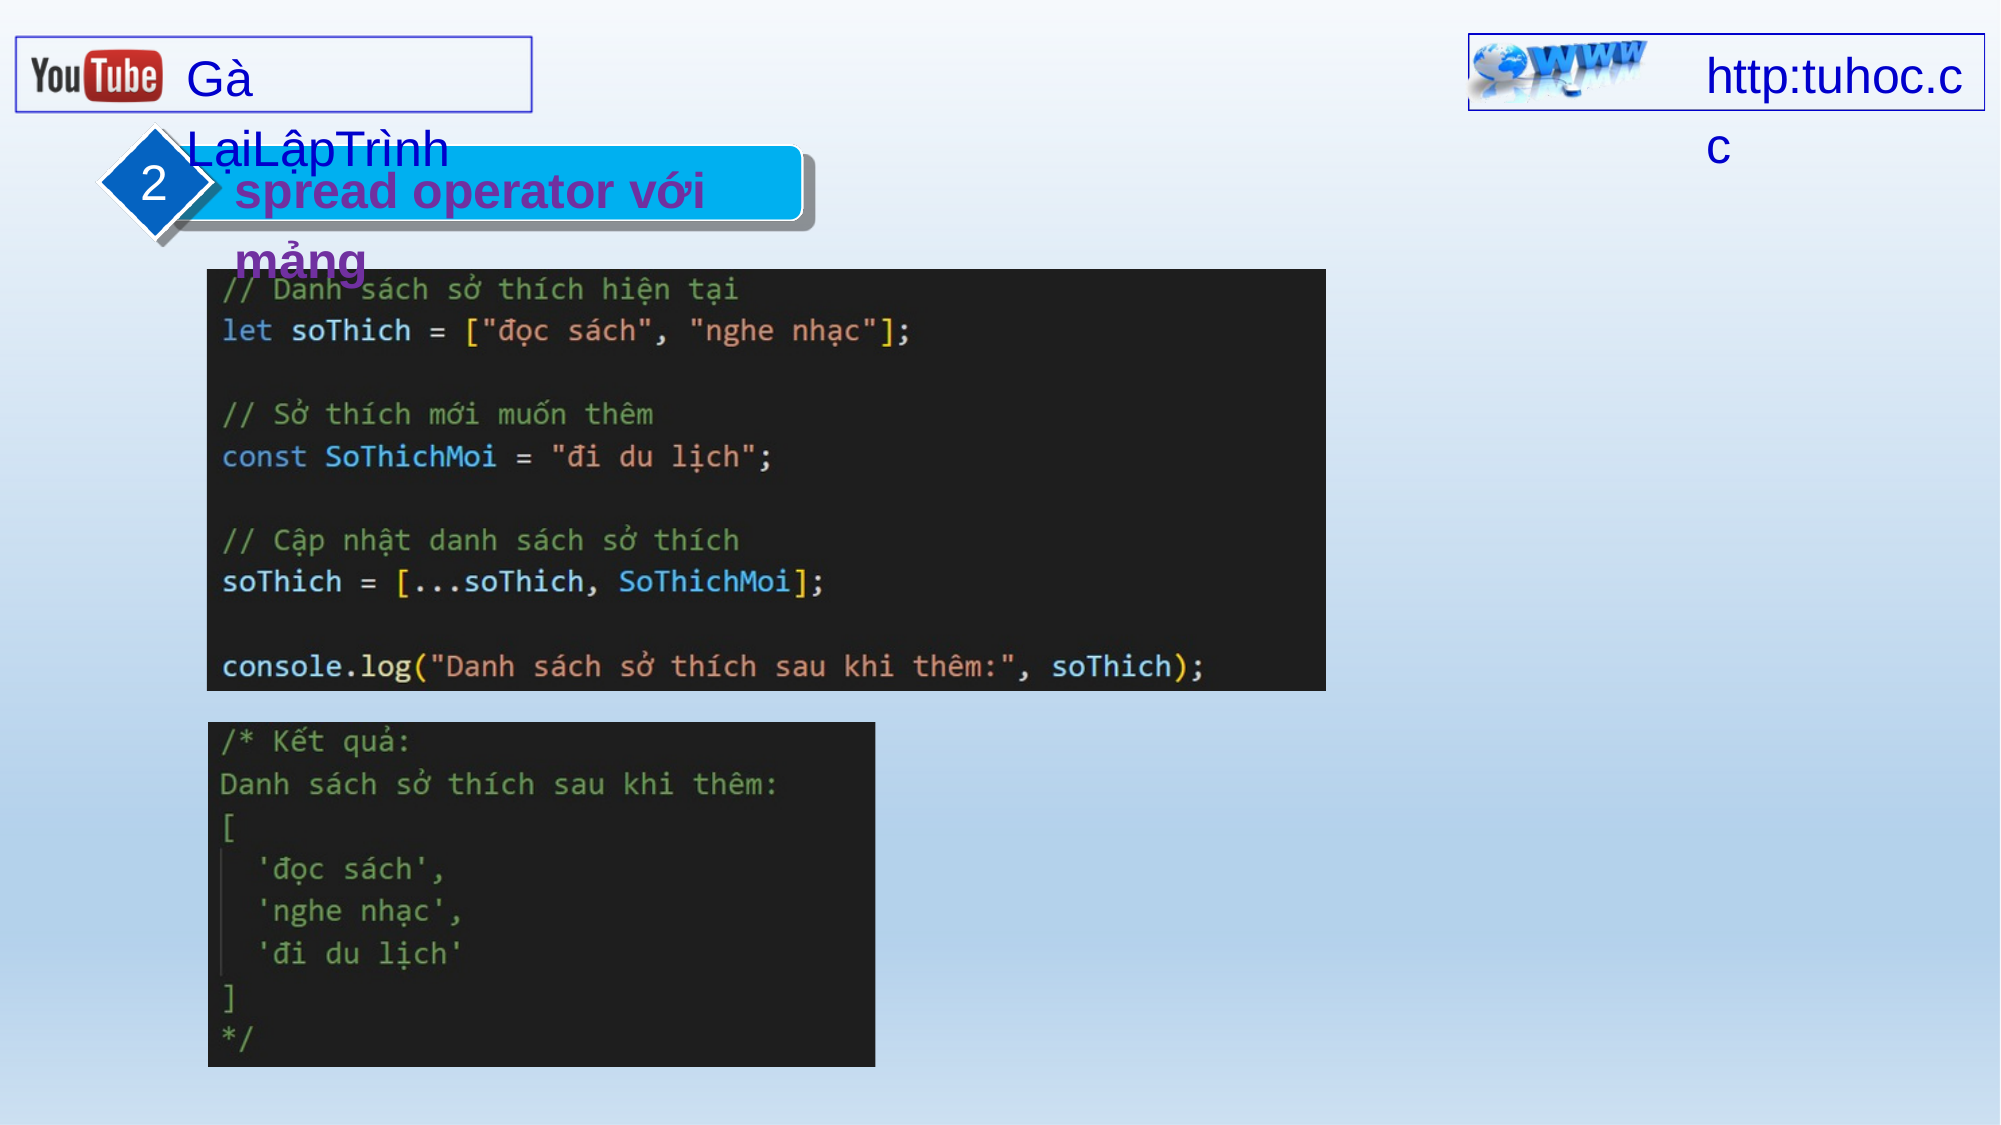

http:tuhoc.cc

Gà LạiLậpTrình

2
spread operator với mảng